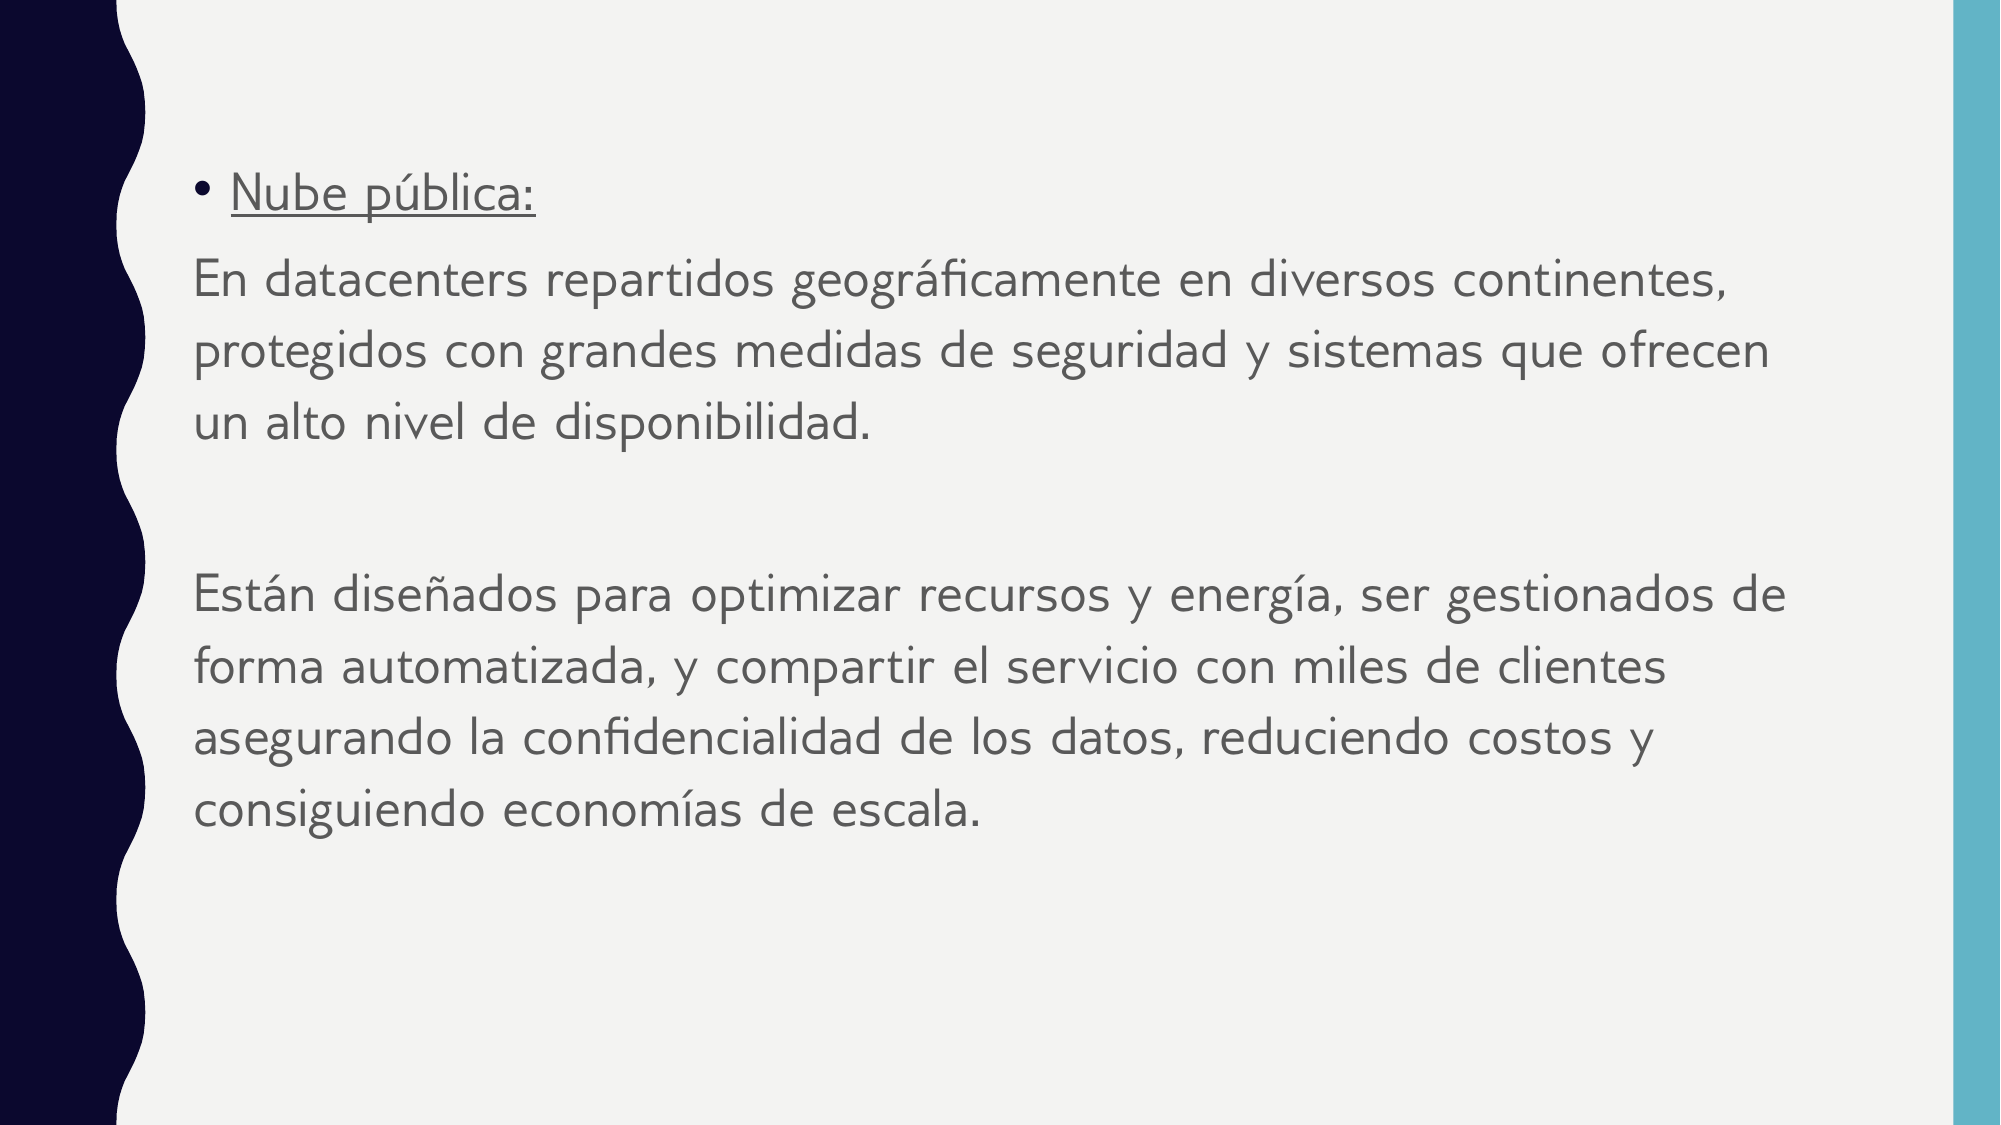

Nube pública:
En datacenters repartidos geográficamente en diversos continentes, protegidos con grandes medidas de seguridad y sistemas que ofrecen un alto nivel de disponibilidad.

Están diseñados para optimizar recursos y energía, ser gestionados de forma automatizada, y compartir el servicio con miles de clientes asegurando la confidencialidad de los datos, reduciendo costos y consiguiendo economías de escala.